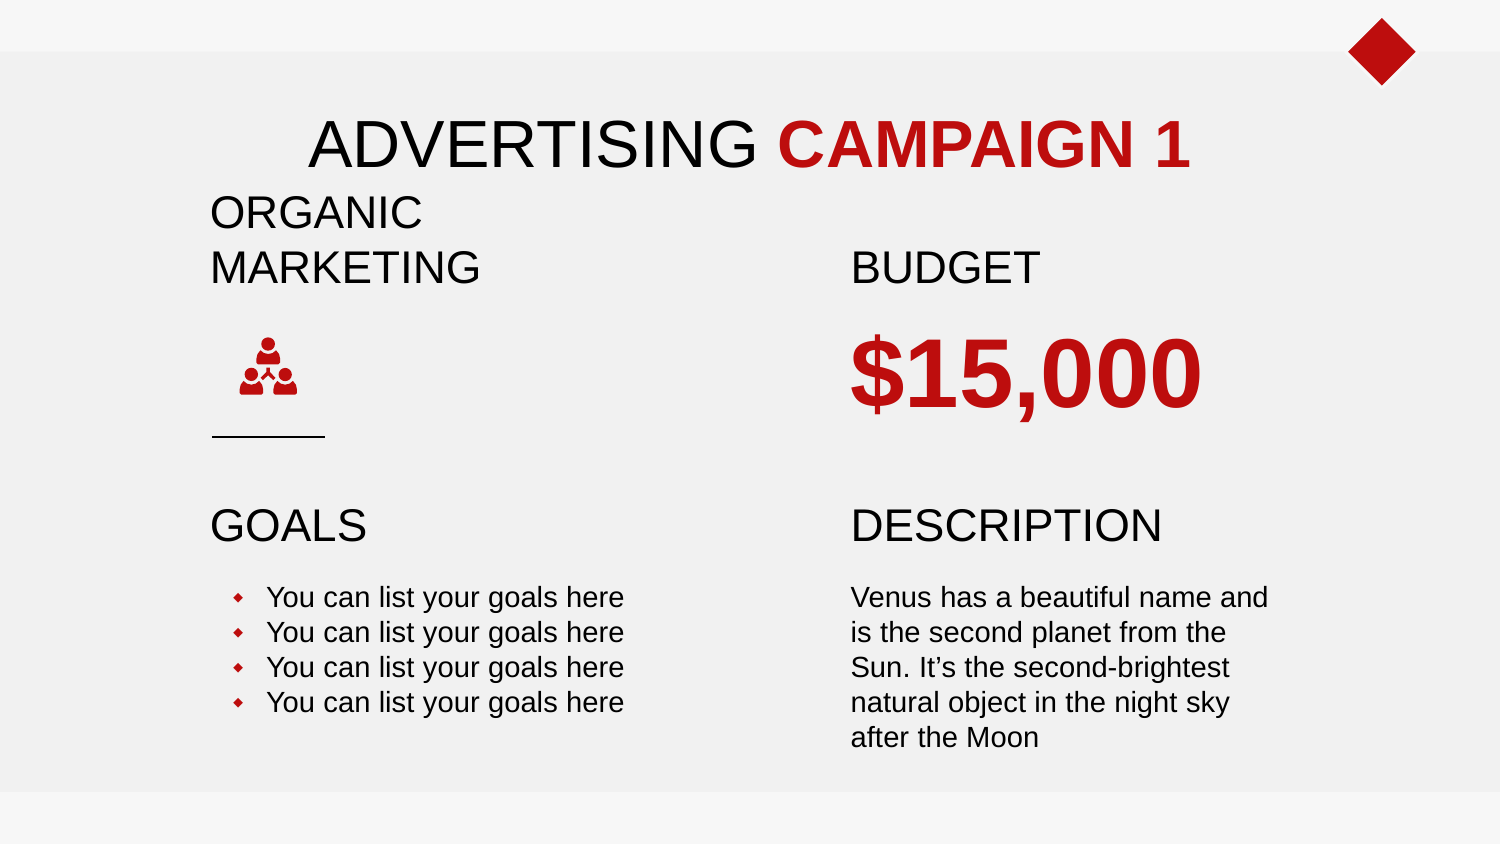

# ADVERTISING CAMPAIGN 1
ORGANIC MARKETING
BUDGET
$15,000

GOALS
DESCRIPTION
Venus has a beautiful name and is the second planet from the Sun. It’s the second-brightest natural object in the night sky after the Moon
You can list your goals here
You can list your goals here
You can list your goals here
You can list your goals here